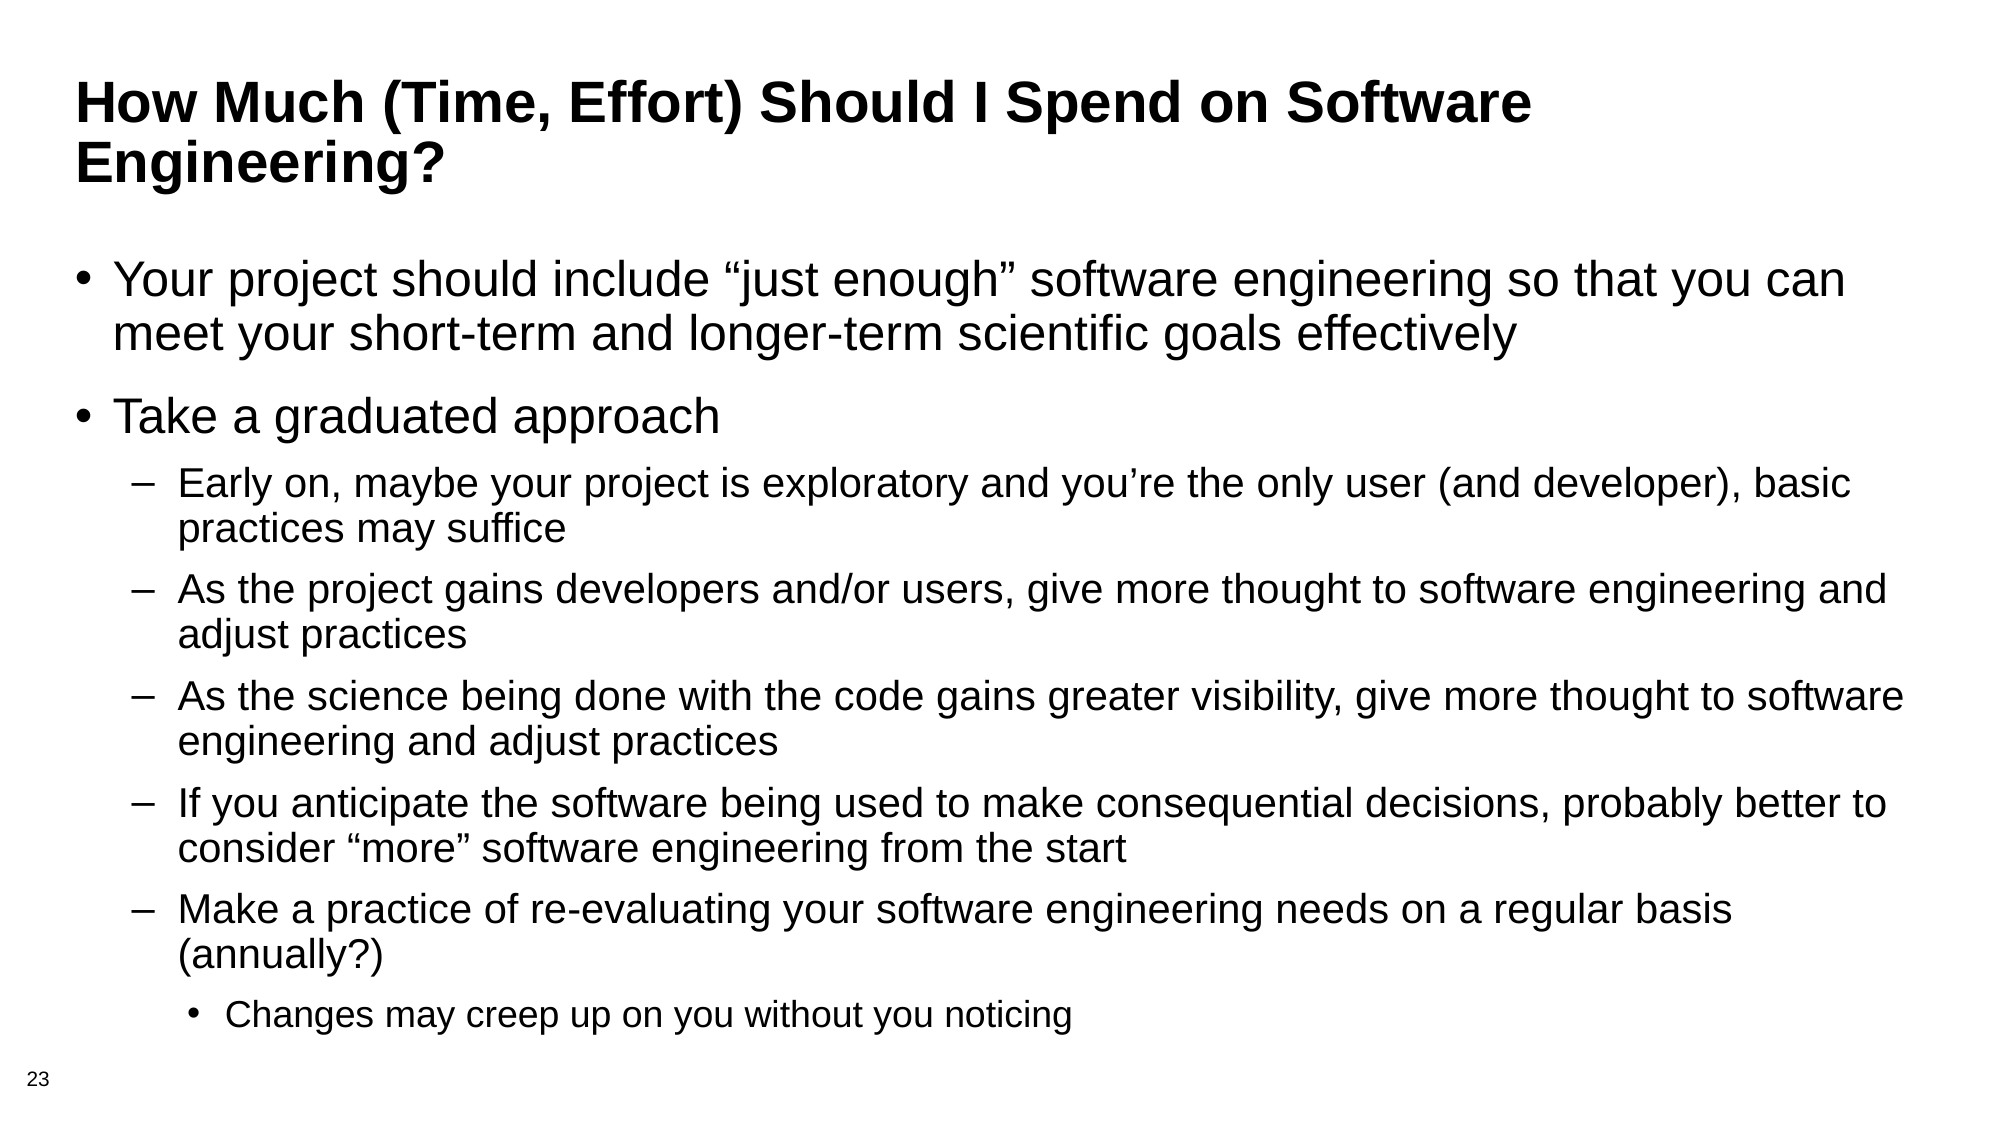

# How Much (Time, Effort) Should I Spend on Software Engineering?
Your project should include “just enough” software engineering so that you can meet your short-term and longer-term scientific goals effectively
Take a graduated approach
Early on, maybe your project is exploratory and you’re the only user (and developer), basic practices may suffice
As the project gains developers and/or users, give more thought to software engineering and adjust practices
As the science being done with the code gains greater visibility, give more thought to software engineering and adjust practices
If you anticipate the software being used to make consequential decisions, probably better to consider “more” software engineering from the start
Make a practice of re-evaluating your software engineering needs on a regular basis (annually?)
Changes may creep up on you without you noticing